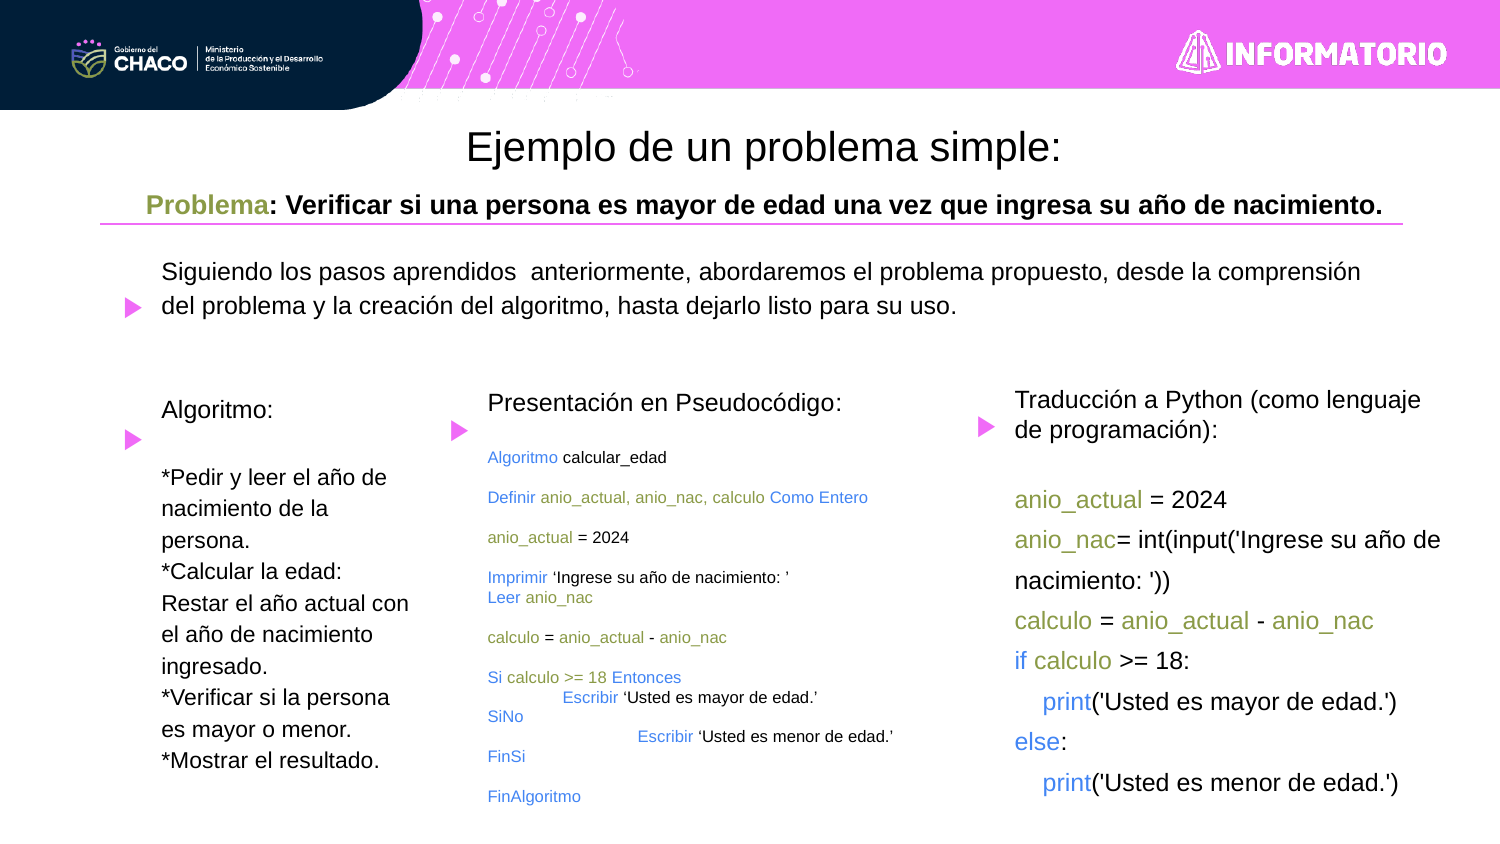

Ejemplo de un problema simple:
Problema: Verificar si una persona es mayor de edad una vez que ingresa su año de nacimiento.
 ▶
Siguiendo los pasos aprendidos  anteriormente, abordaremos el problema propuesto, desde la comprensión del problema y la creación del algoritmo, hasta dejarlo listo para su uso.
 ▶
 ▶
 ▶
Traducción a Python (como lenguaje de programación):

anio_actual = 2024
anio_nac= int(input('Ingrese su año de nacimiento: '))
calculo = anio_actual - anio_nac
if calculo >= 18:
    print('Usted es mayor de edad.')
else:
    print('Usted es menor de edad.')
Presentación en Pseudocódigo:

Algoritmo calcular_edad

Definir anio_actual, anio_nac, calculo Como Entero

anio_actual = 2024

Imprimir ‘Ingrese su año de nacimiento: ’
Leer anio_nac

calculo = anio_actual - anio_nac

Si calculo >= 18 Entonces
Escribir ‘Usted es mayor de edad.’
SiNo
	Escribir ‘Usted es menor de edad.’
FinSi

FinAlgoritmo
Algoritmo:

*Pedir y leer el año de nacimiento de la persona.
*Calcular la edad:  Restar el año actual con el año de nacimiento ingresado.
*Verificar si la persona es mayor o menor.
*Mostrar el resultado.